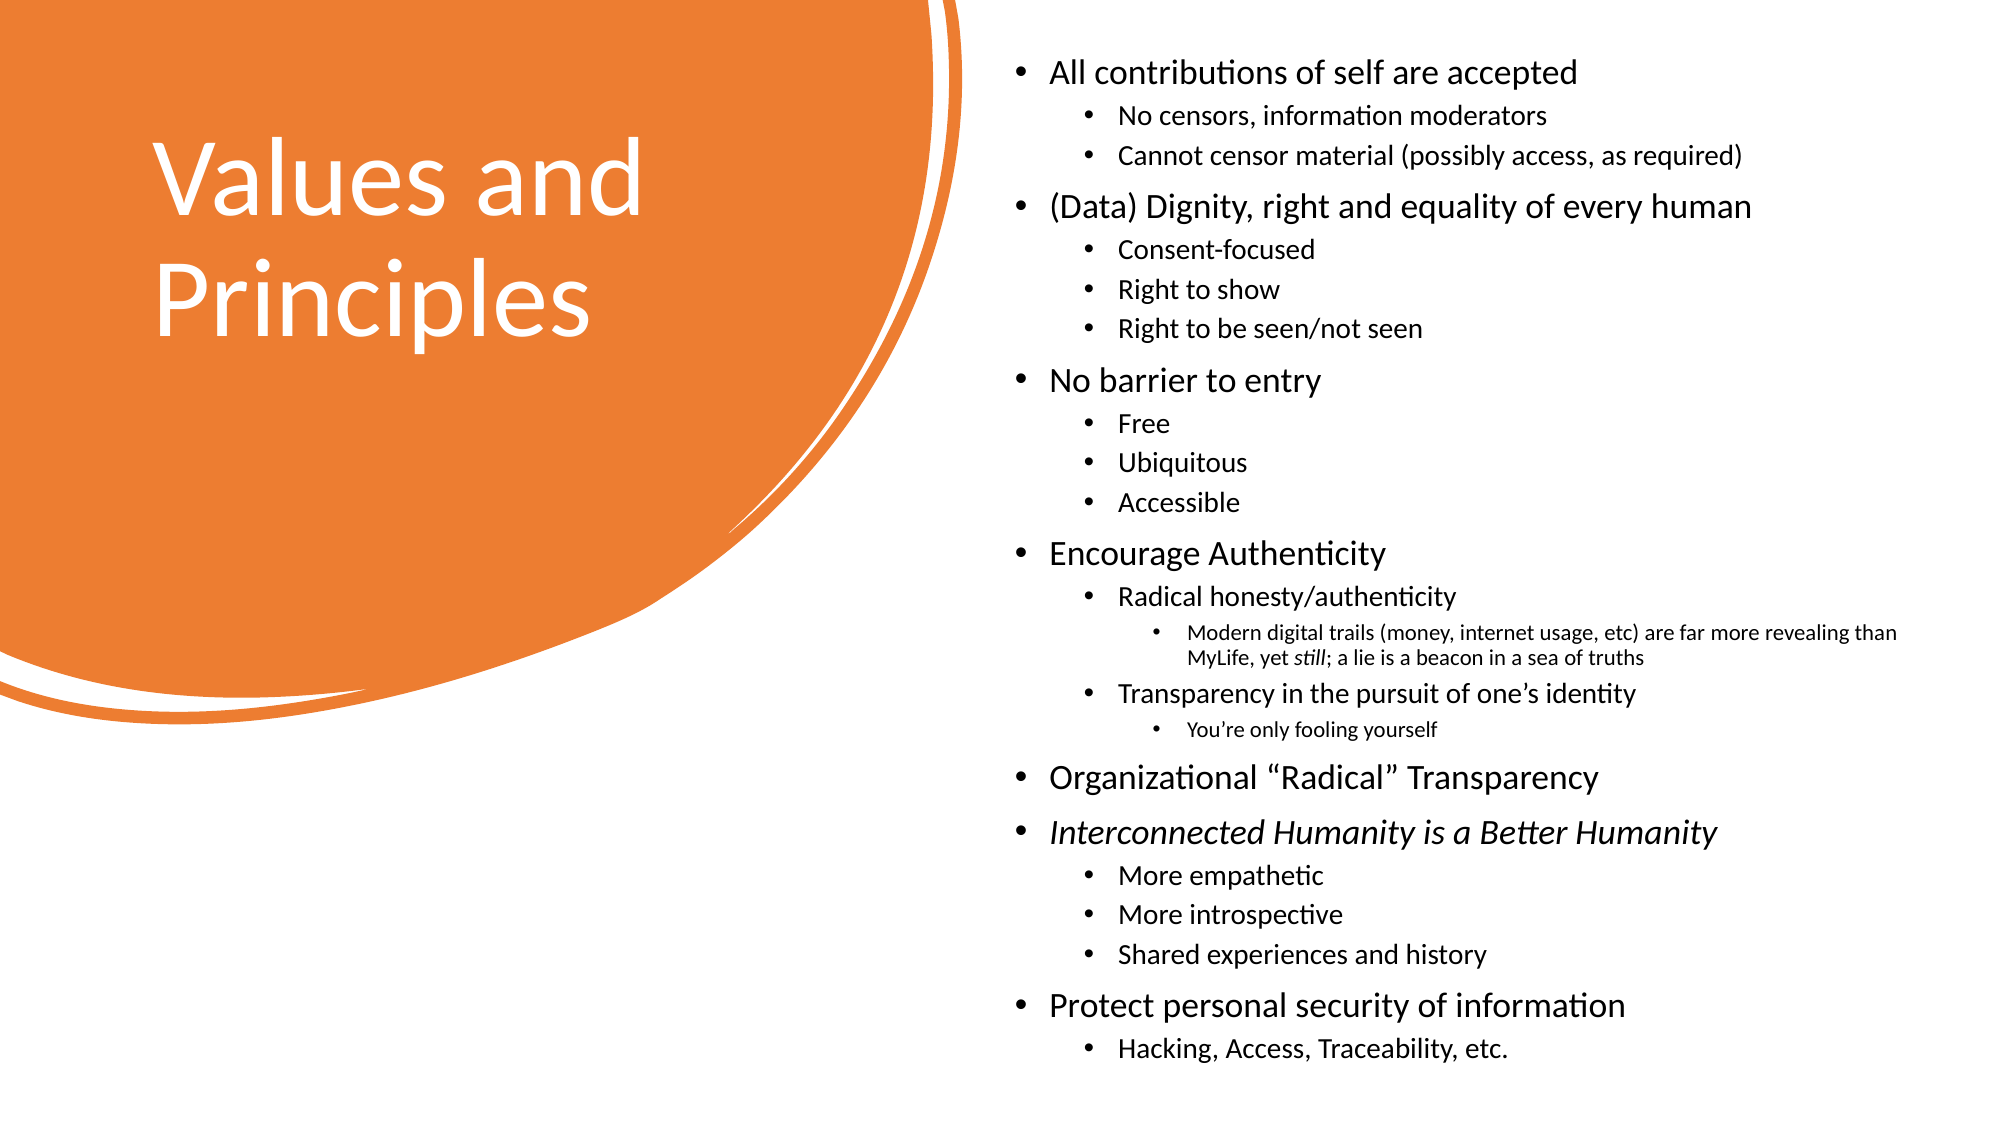

All contributions of self are accepted
No censors, information moderators
Cannot censor material (possibly access, as required)
(Data) Dignity, right and equality of every human
Consent-focused
Right to show
Right to be seen/not seen
No barrier to entry
Free
Ubiquitous
Accessible
Encourage Authenticity
Radical honesty/authenticity
Modern digital trails (money, internet usage, etc) are far more revealing than MyLife, yet still; a lie is a beacon in a sea of truths
Transparency in the pursuit of one’s identity
You’re only fooling yourself
Organizational “Radical” Transparency
Interconnected Humanity is a Better Humanity
More empathetic
More introspective
Shared experiences and history
Protect personal security of information
Hacking, Access, Traceability, etc.
# Values and Principles